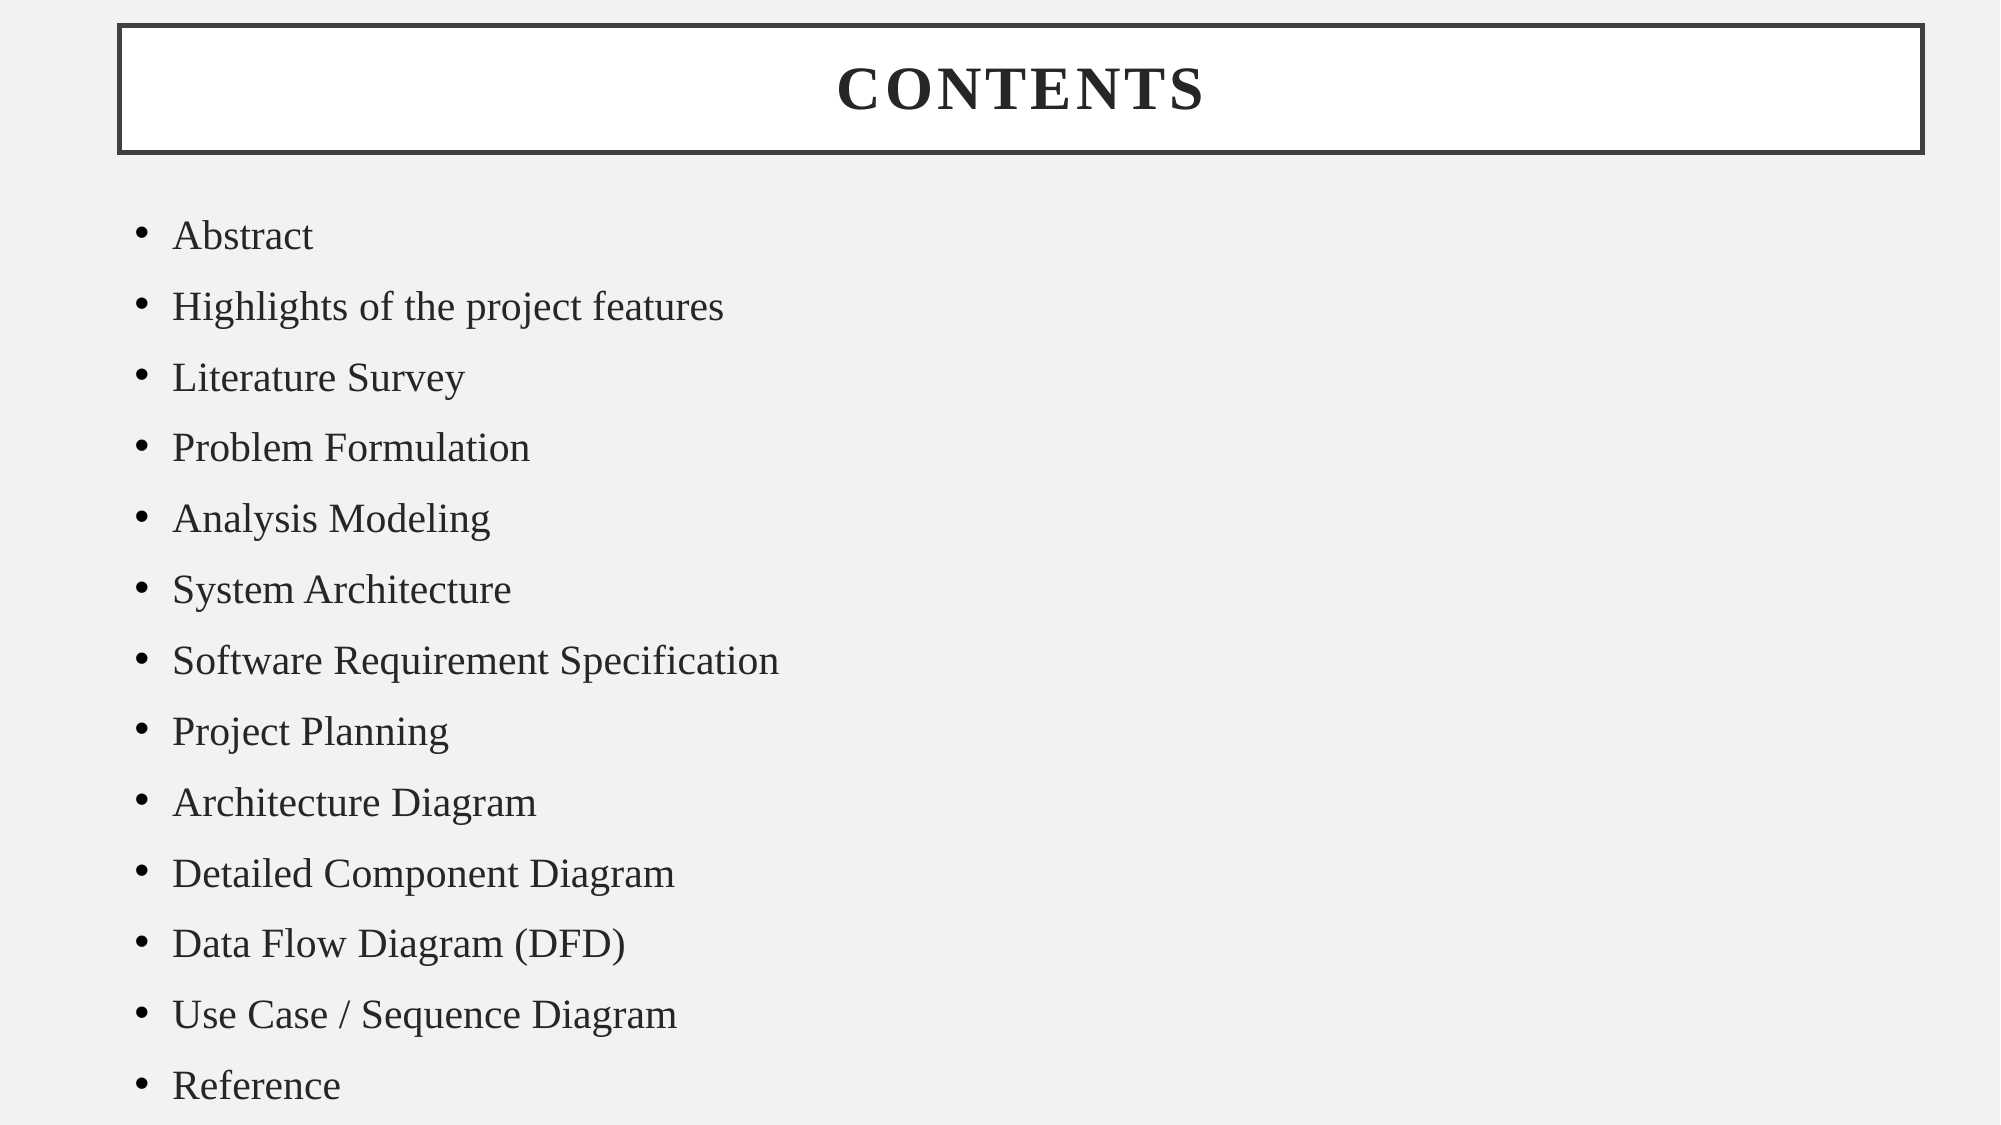

# Contents
Abstract
Highlights of the project features
Literature Survey
Problem Formulation
Analysis Modeling
System Architecture
Software Requirement Specification
Project Planning
Architecture Diagram
Detailed Component Diagram
Data Flow Diagram (DFD)
Use Case / Sequence Diagram
Reference